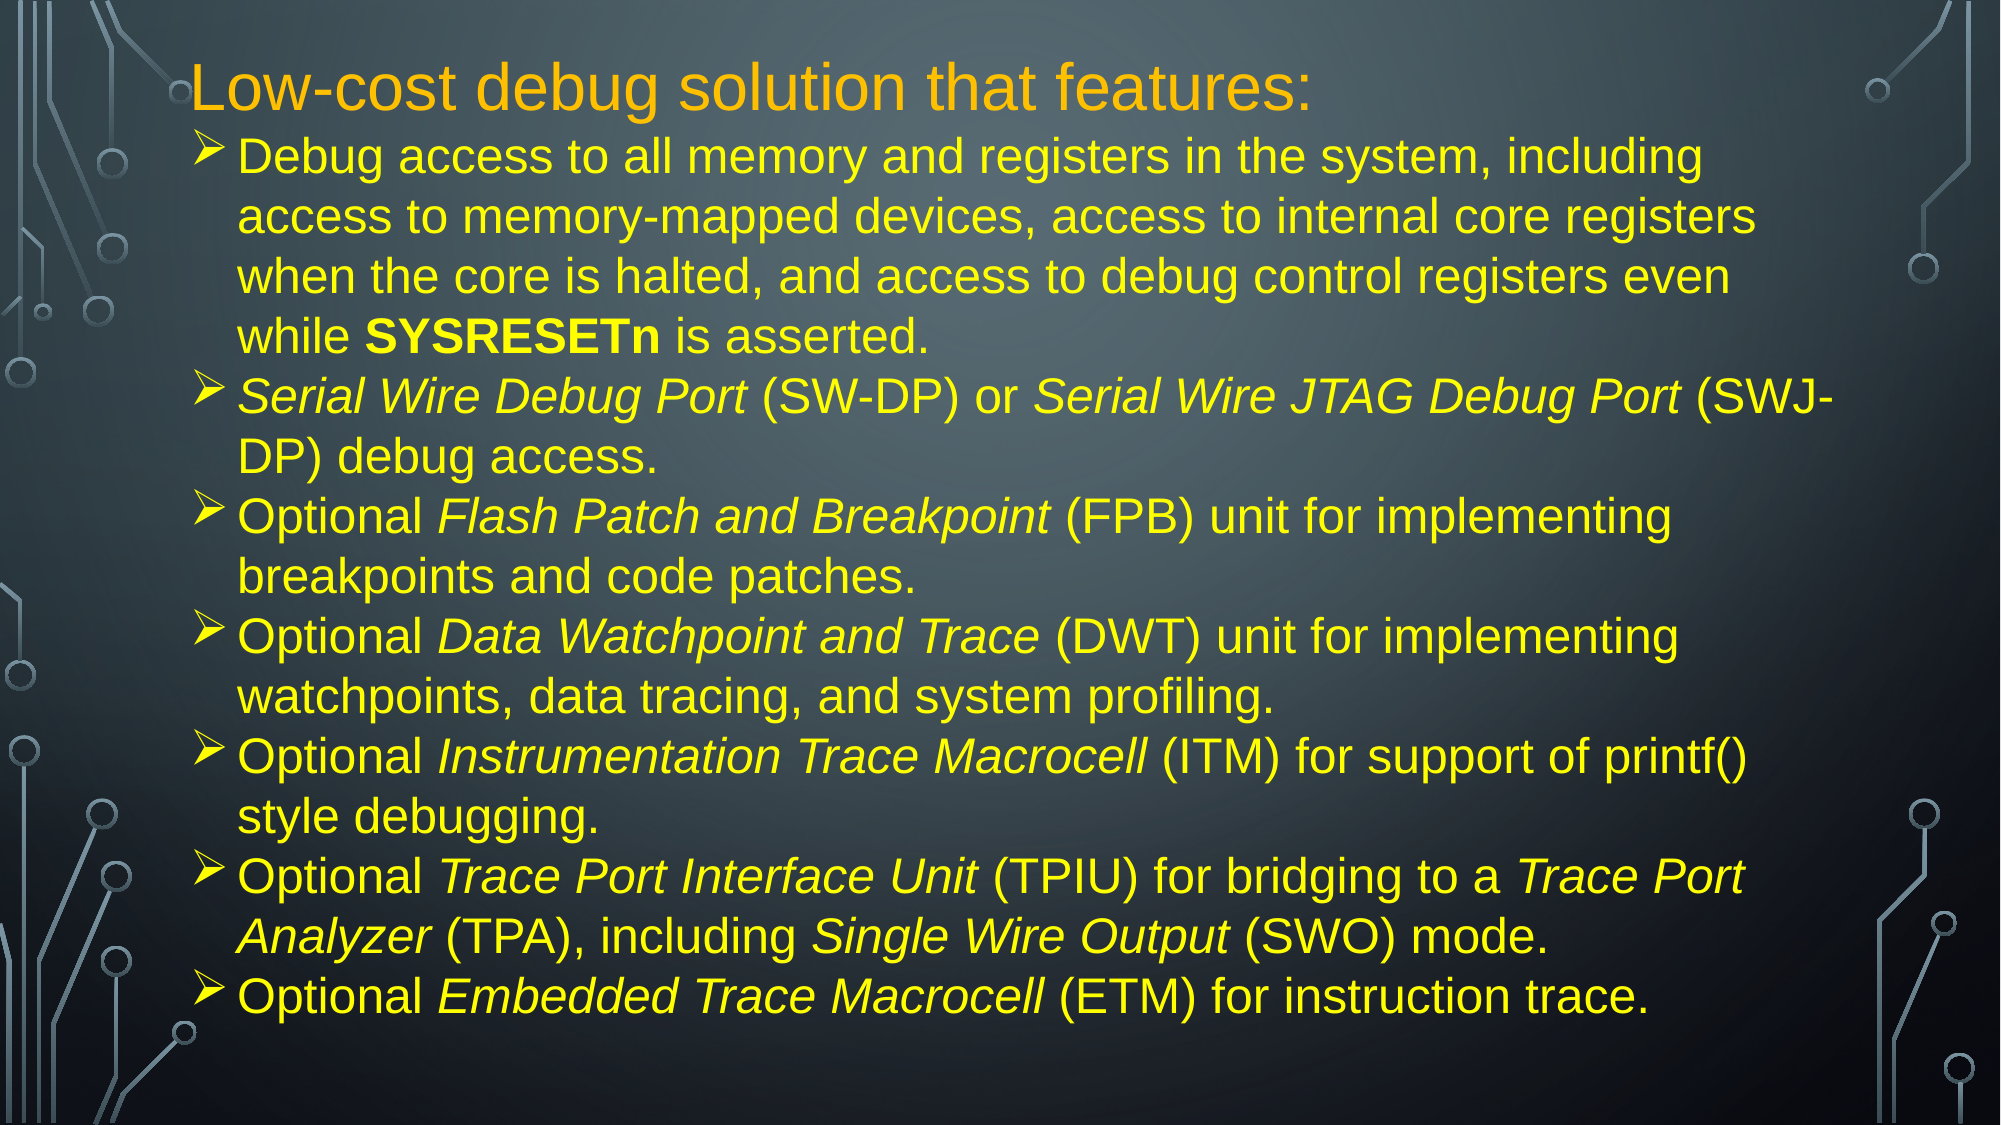

Low-cost debug solution that features:
Debug access to all memory and registers in the system, including access to memory-mapped devices, access to internal core registers when the core is halted, and access to debug control registers even while SYSRESETn is asserted.
Serial Wire Debug Port (SW-DP) or Serial Wire JTAG Debug Port (SWJ-DP) debug access.
Optional Flash Patch and Breakpoint (FPB) unit for implementing breakpoints and code patches.
Optional Data Watchpoint and Trace (DWT) unit for implementing watchpoints, data tracing, and system profiling.
Optional Instrumentation Trace Macrocell (ITM) for support of printf() style debugging.
Optional Trace Port Interface Unit (TPIU) for bridging to a Trace Port Analyzer (TPA), including Single Wire Output (SWO) mode.
Optional Embedded Trace Macrocell (ETM) for instruction trace.